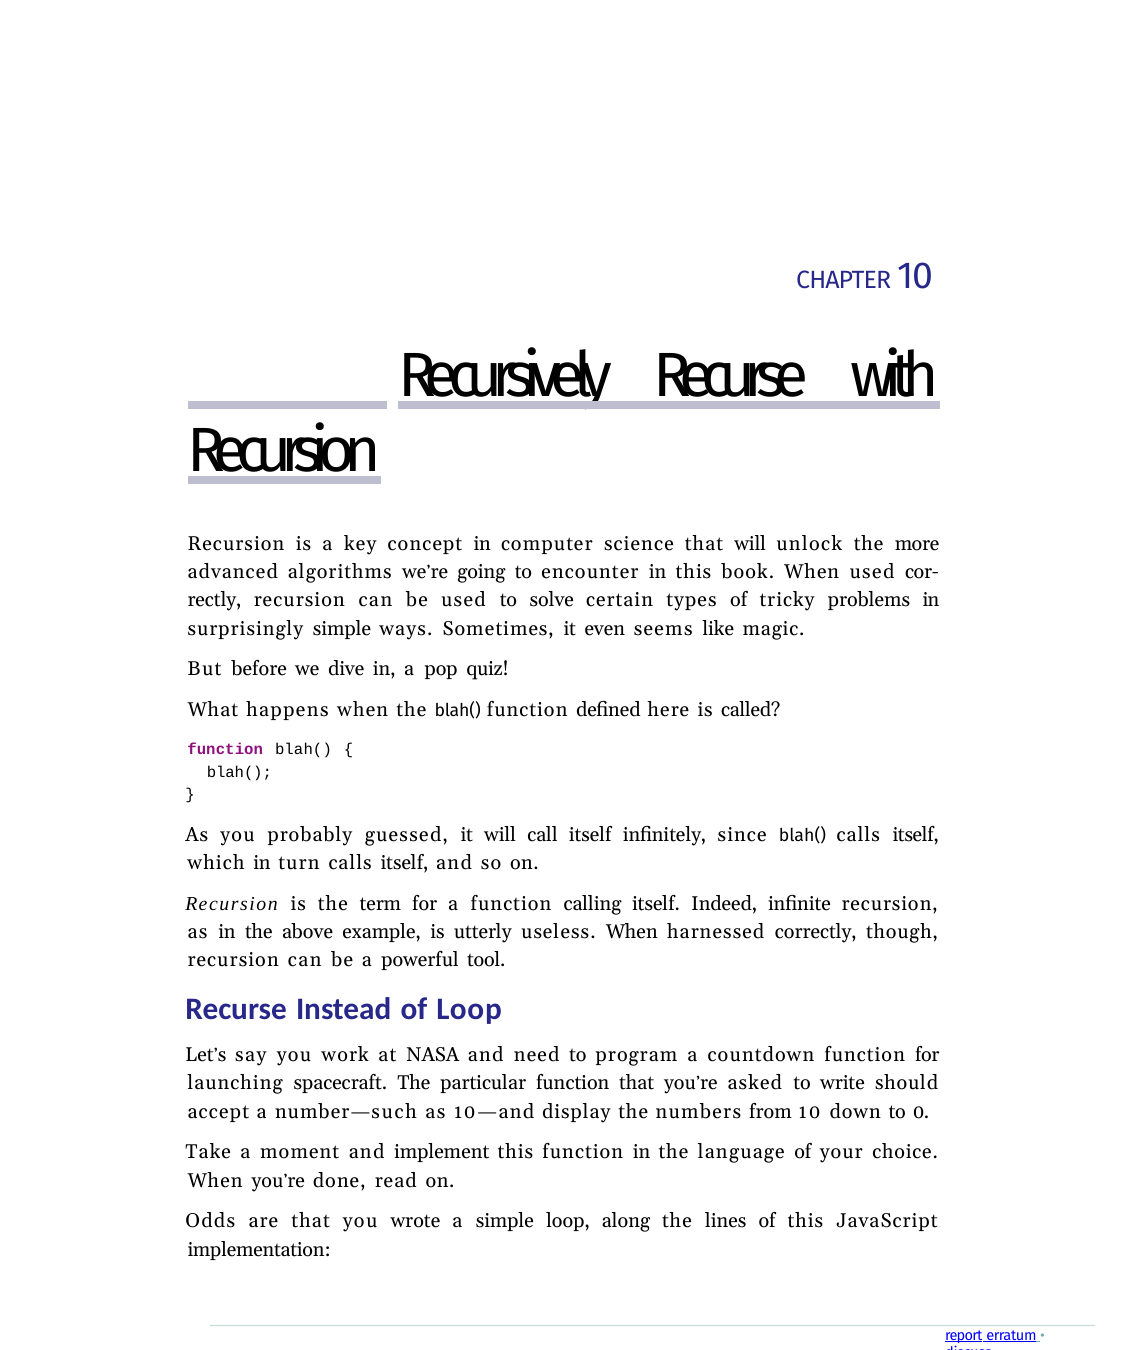

# CHAPTER 10
    Recursively Recurse with Recursion
Recursion is a key concept in computer science that will unlock the more advanced algorithms we’re going to encounter in this book. When used cor- rectly, recursion can be used to solve certain types of tricky problems in surprisingly simple ways. Sometimes, it even seems like magic.
But before we dive in, a pop quiz!
What happens when the blah() function defined here is called?
function blah() { blah();
}
As you probably guessed, it will call itself infinitely, since blah() calls itself, which in turn calls itself, and so on.
Recursion is the term for a function calling itself. Indeed, infinite recursion, as in the above example, is utterly useless. When harnessed correctly, though, recursion can be a powerful tool.
Recurse Instead of Loop
Let’s say you work at NASA and need to program a countdown function for launching spacecraft. The particular function that you’re asked to write should accept a number—such as 10—and display the numbers from 10 down to 0.
Take a moment and implement this function in the language of your choice. When you’re done, read on.
Odds are that you wrote a simple loop, along the lines of this JavaScript implementation:
report erratum • discuss